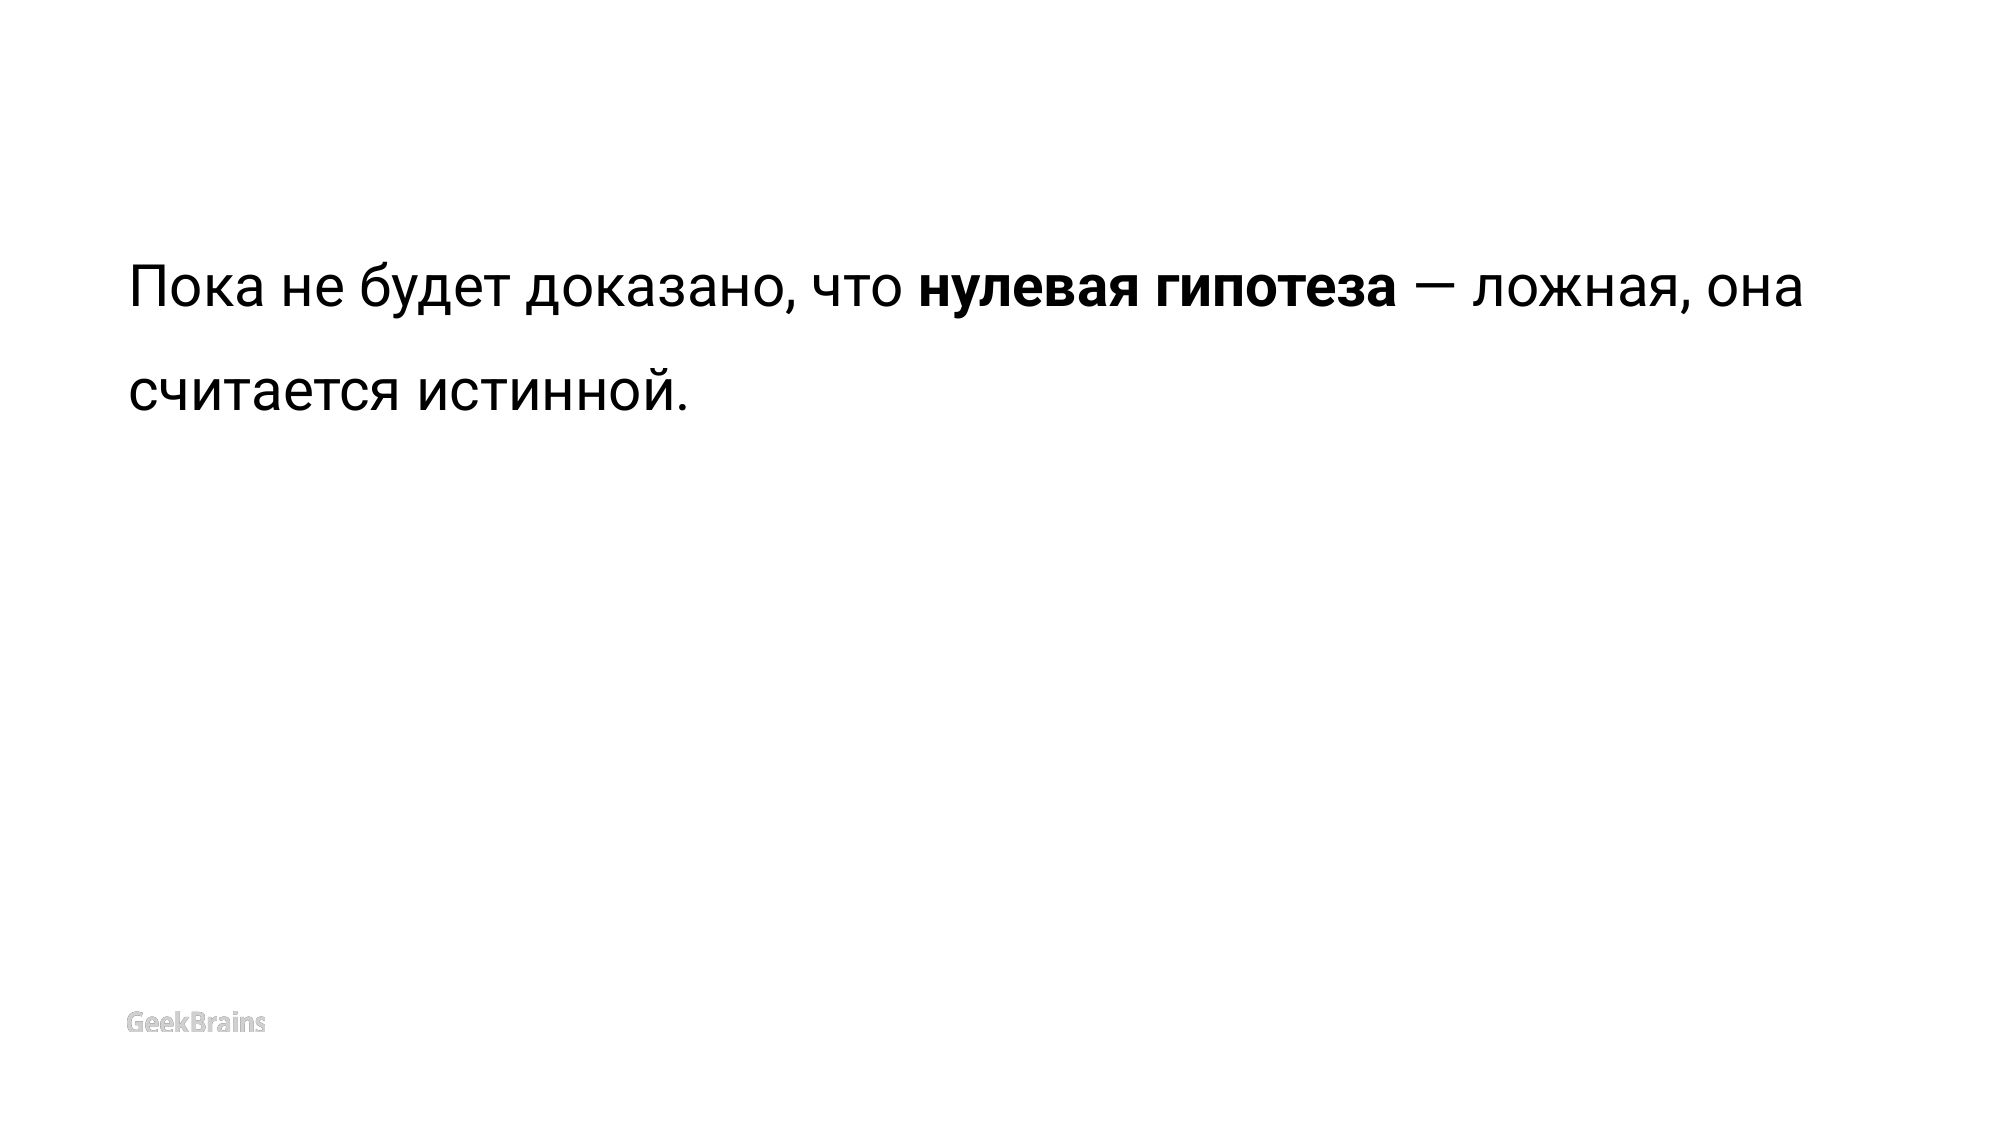

# Пока не будет доказано, что нулевая гипотеза — ложная, она считается истинной.